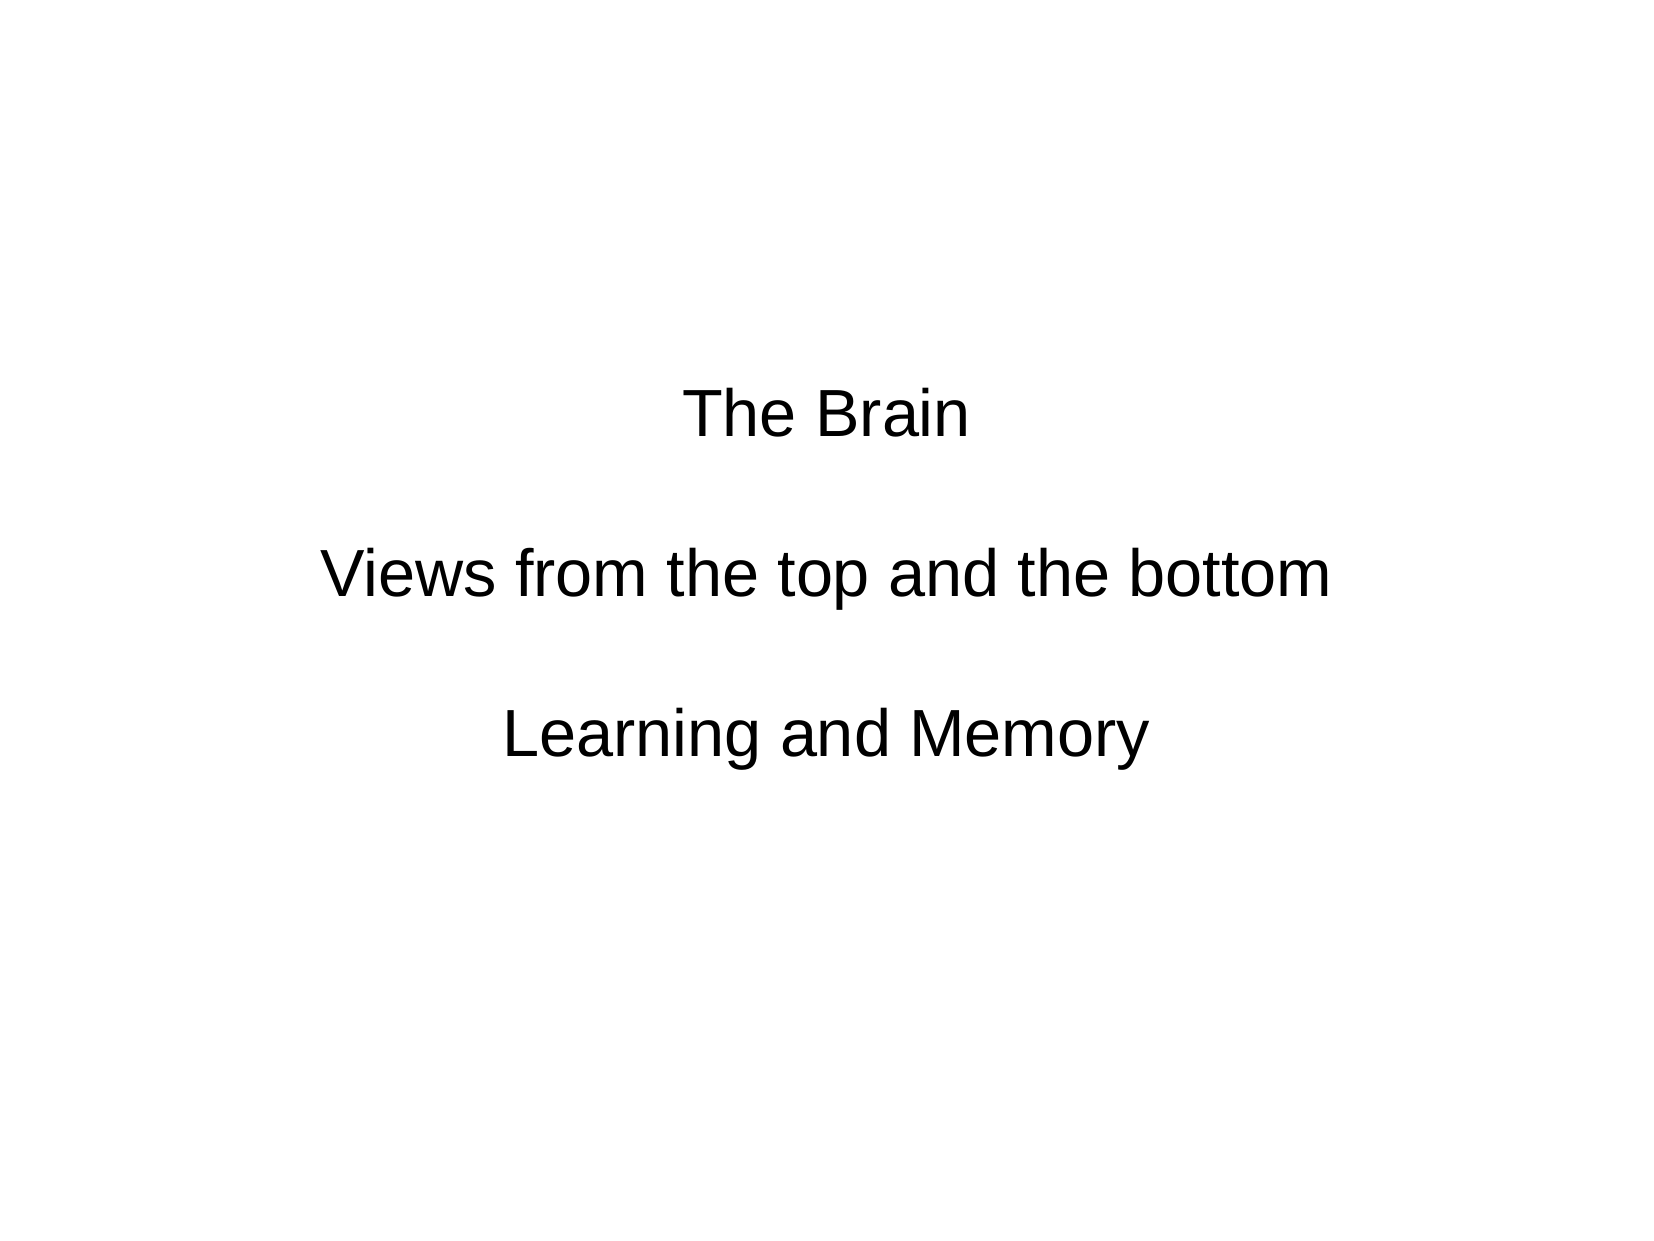

The Brain

Views from the top and the bottom

Learning and Memory